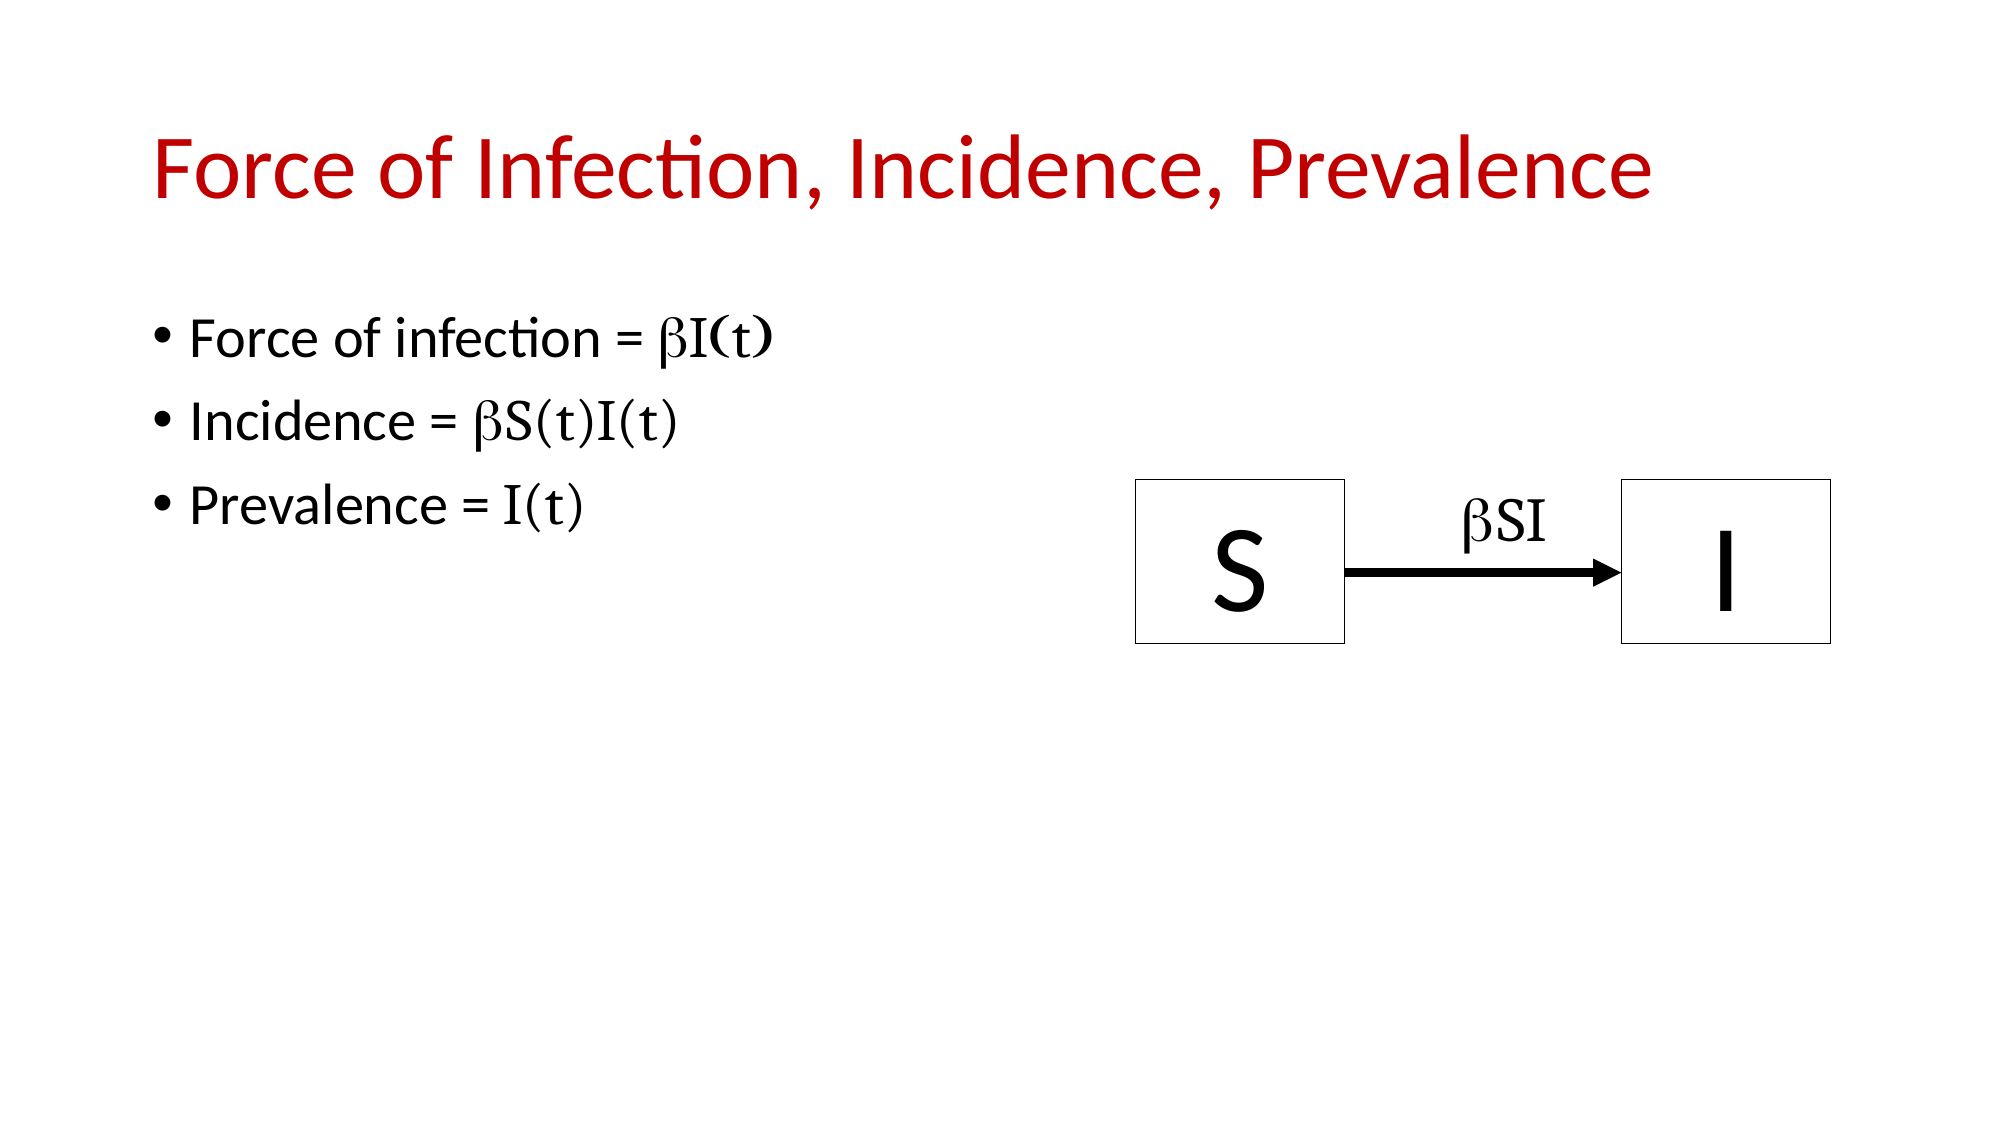

# Force of Infection, Incidence, Prevalence
Force of infection = βI(t)
Incidence = βS(t)I(t)
Prevalence = I(t)
βSI
I
S